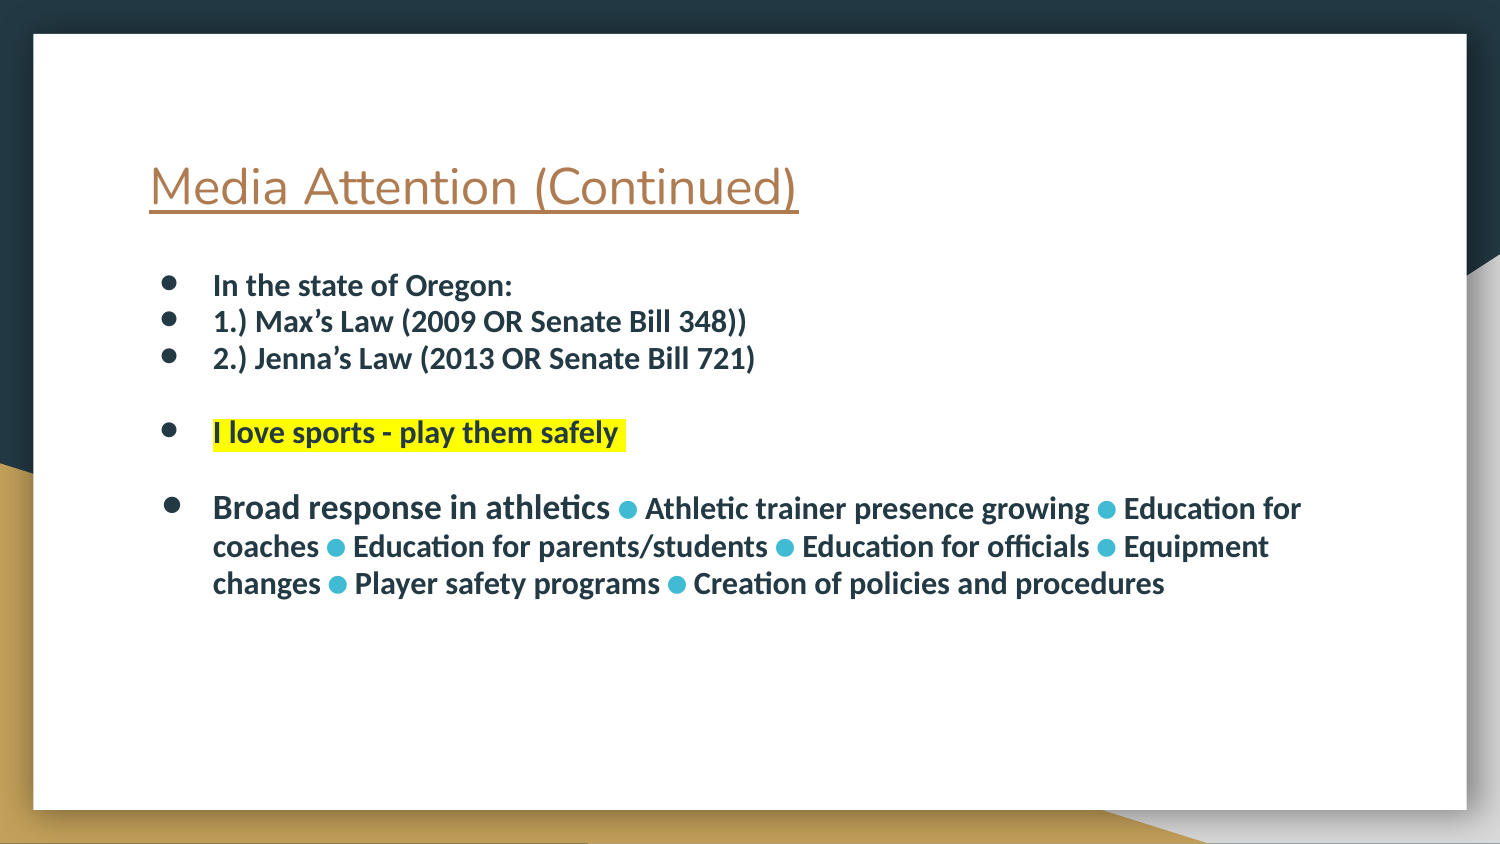

# Media Attention (Continued)
In the state of Oregon:
1.) Max’s Law (2009 OR Senate Bill 348))
2.) Jenna’s Law (2013 OR Senate Bill 721)

I love sports - play them safely

Broad response in athletics ⚫ Athletic trainer presence growing ⚫ Education for coaches ⚫ Education for parents/students ⚫ Education for officials ⚫ Equipment changes ⚫ Player safety programs ⚫ Creation of policies and procedures